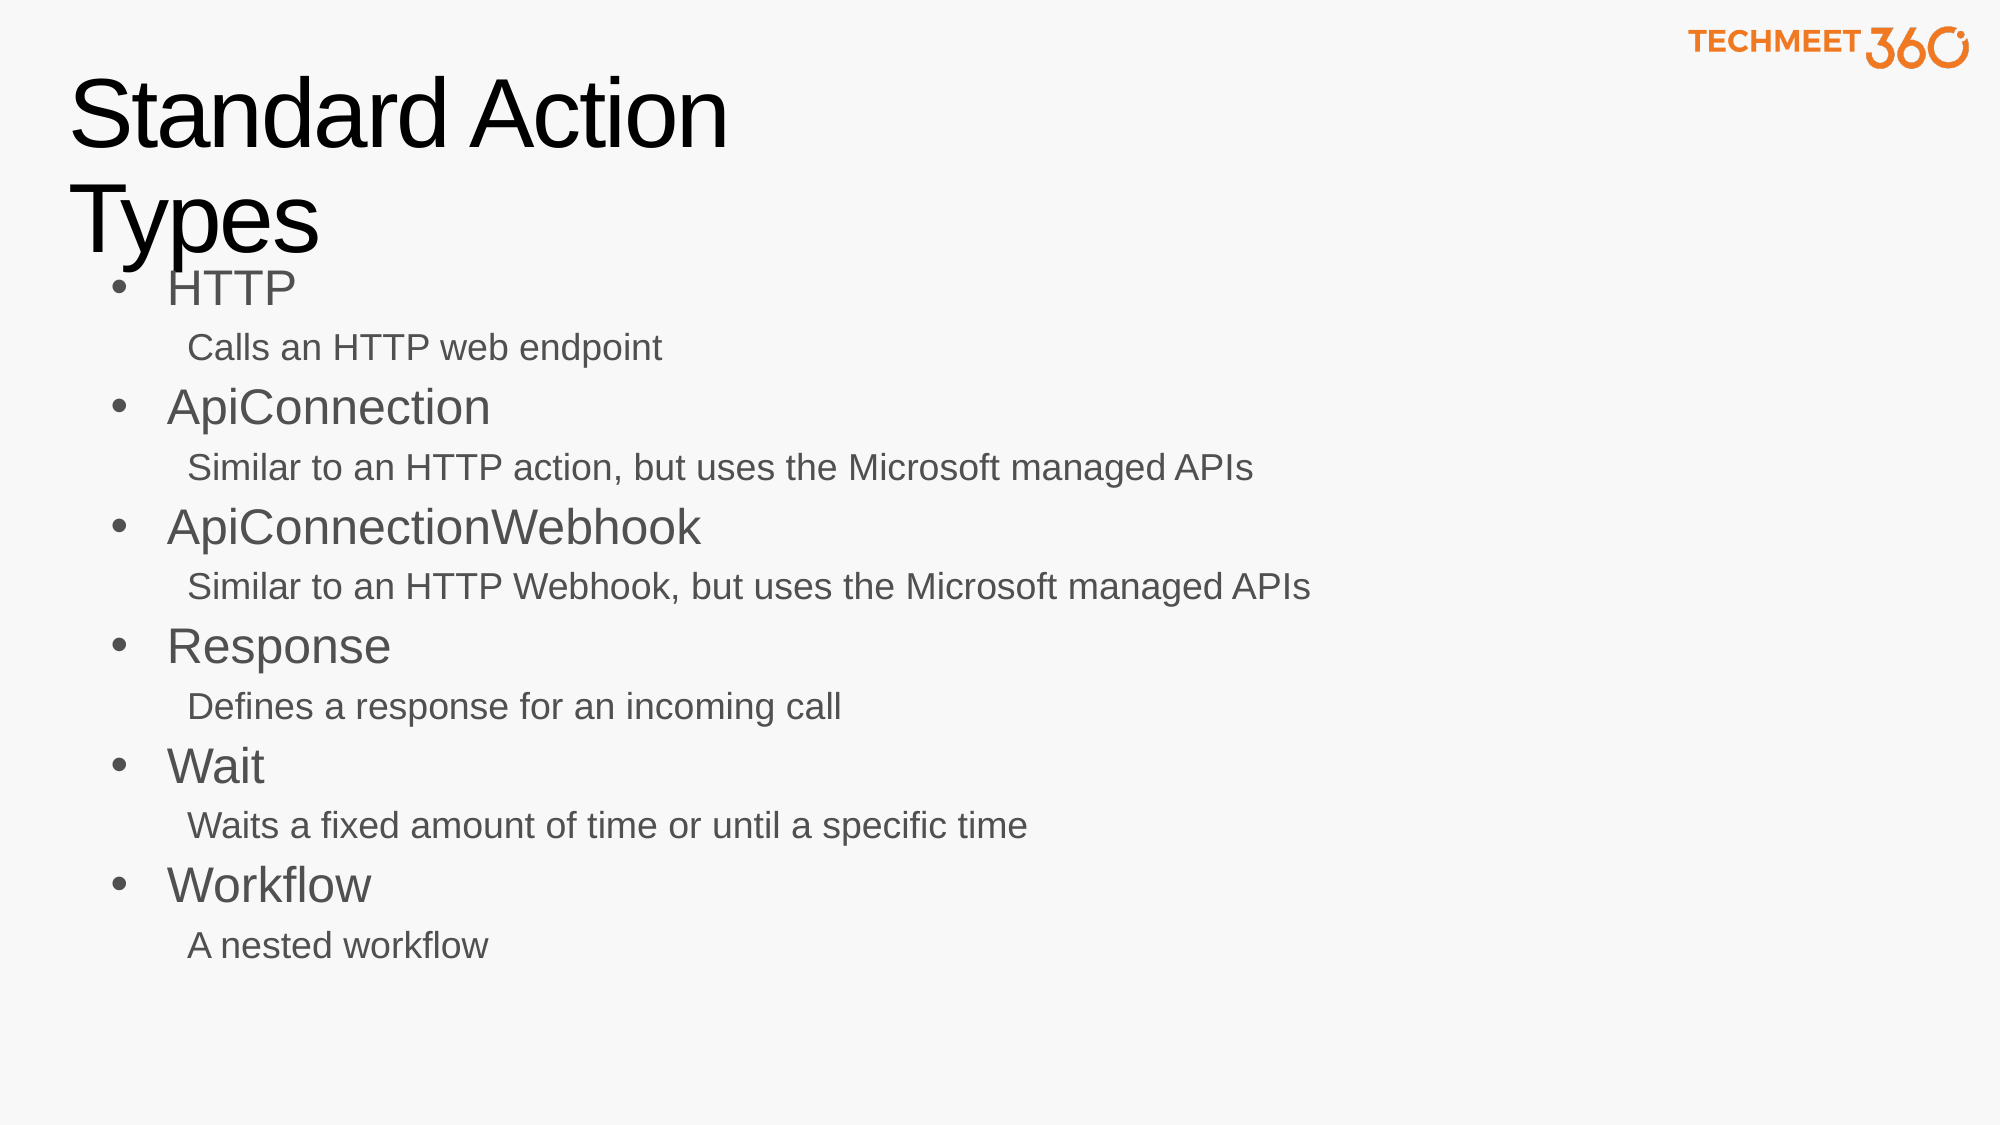

# Standard Action Types
HTTP
Calls an HTTP web endpoint
ApiConnection
Similar to an HTTP action, but uses the Microsoft managed APIs
ApiConnectionWebhook
Similar to an HTTP Webhook, but uses the Microsoft managed APIs
Response
Defines a response for an incoming call
Wait
Waits a fixed amount of time or until a specific time
Workflow
A nested workflow